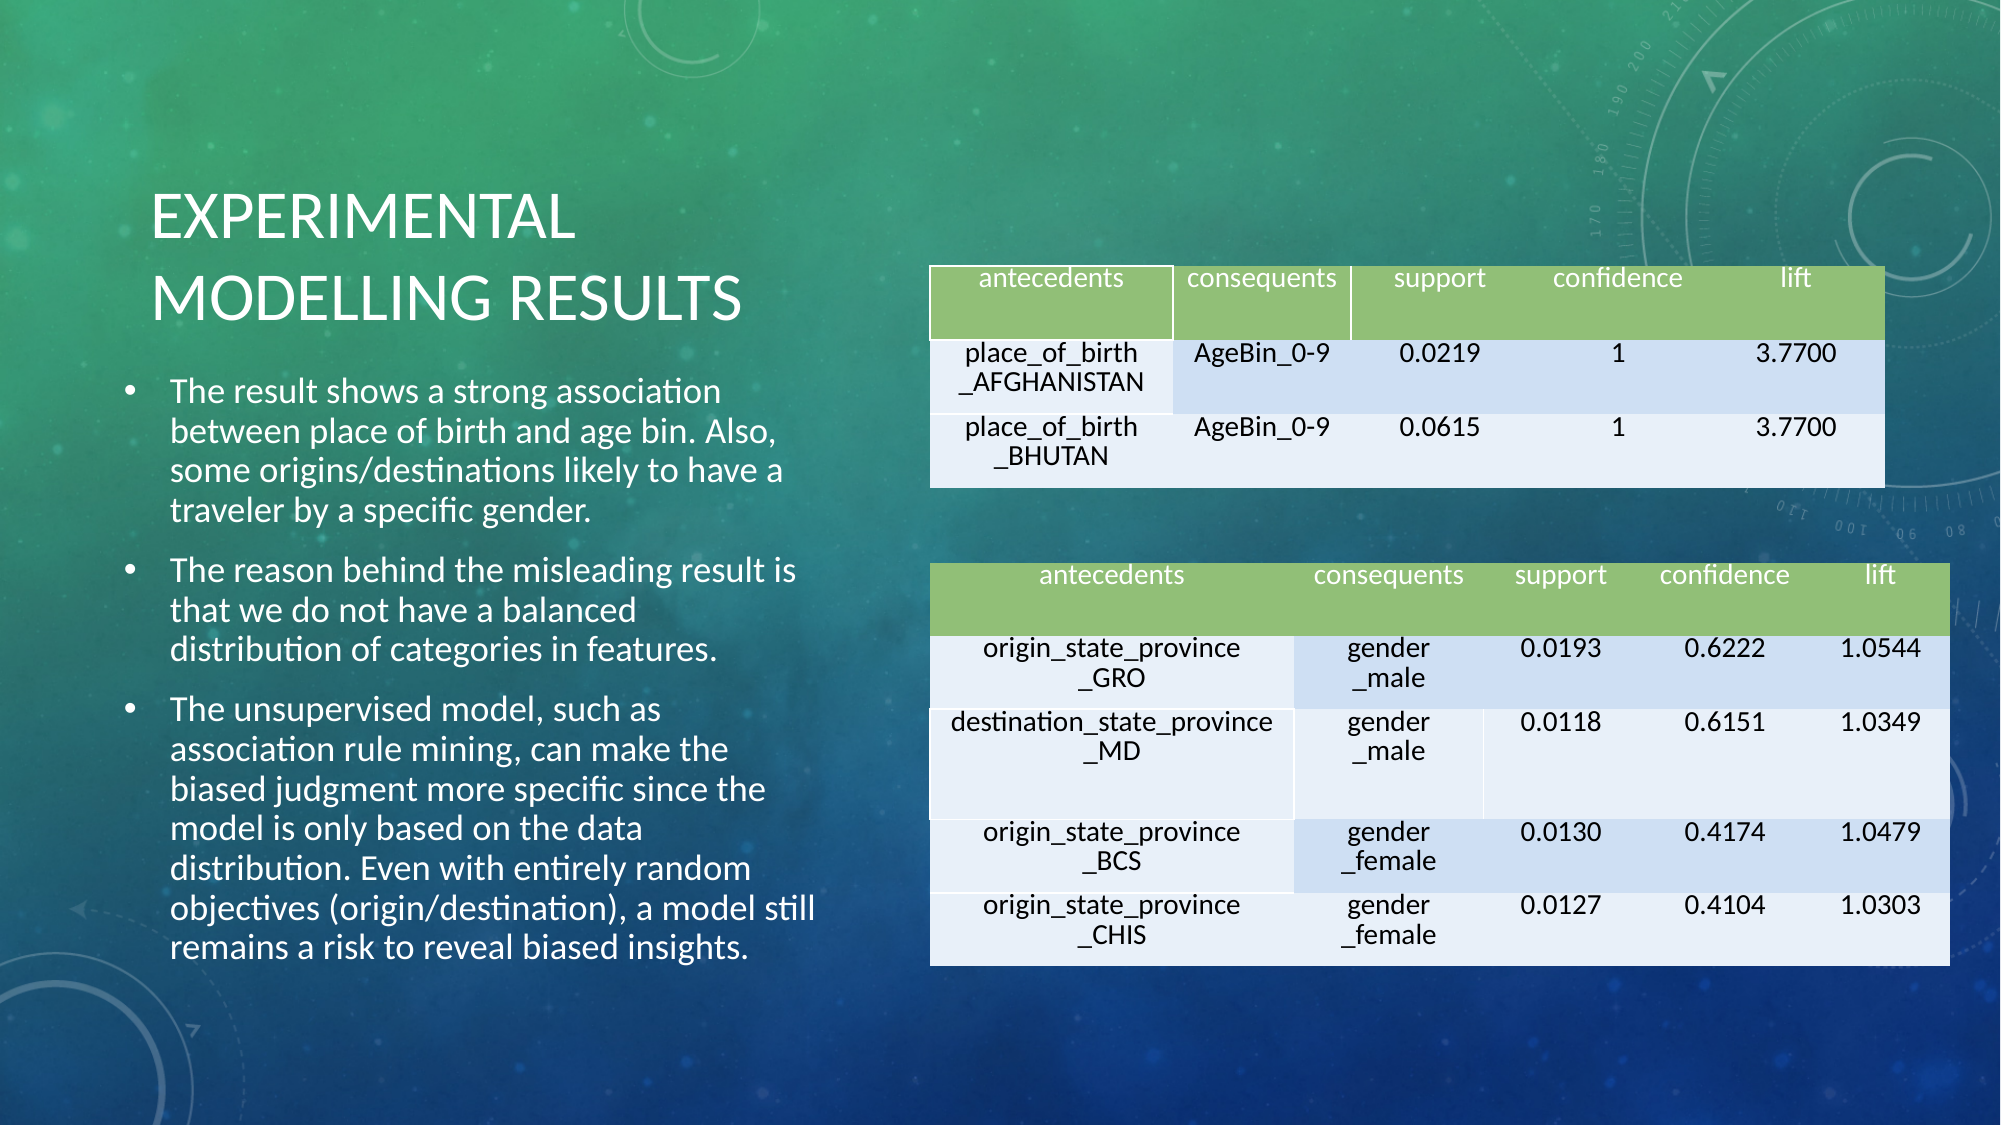

# Experimental Modelling Results
| antecedents | consequents | support | confidence | lift |
| --- | --- | --- | --- | --- |
| place\_of\_birth \_AFGHANISTAN | AgeBin\_0-9 | 0.0219 | 1 | 3.7700 |
| place\_of\_birth \_BHUTAN | AgeBin\_0-9 | 0.0615 | 1 | 3.7700 |
The result shows a strong association between place of birth and age bin. Also, some origins/destinations likely to have a traveler by a specific gender.
The reason behind the misleading result is that we do not have a balanced distribution of categories in features.
The unsupervised model, such as association rule mining, can make the biased judgment more specific since the model is only based on the data distribution. Even with entirely random objectives (origin/destination), a model still remains a risk to reveal biased insights.

| antecedents | consequents | support | confidence | lift |
| --- | --- | --- | --- | --- |
| origin\_state\_province \_GRO | gender \_male | 0.0193 | 0.6222 | 1.0544 |
| destination\_state\_province \_MD | gender \_male | 0.0118 | 0.6151 | 1.0349 |
| origin\_state\_province \_BCS | gender \_female | 0.0130 | 0.4174 | 1.0479 |
| origin\_state\_province \_CHIS | gender \_female | 0.0127 | 0.4104 | 1.0303 |